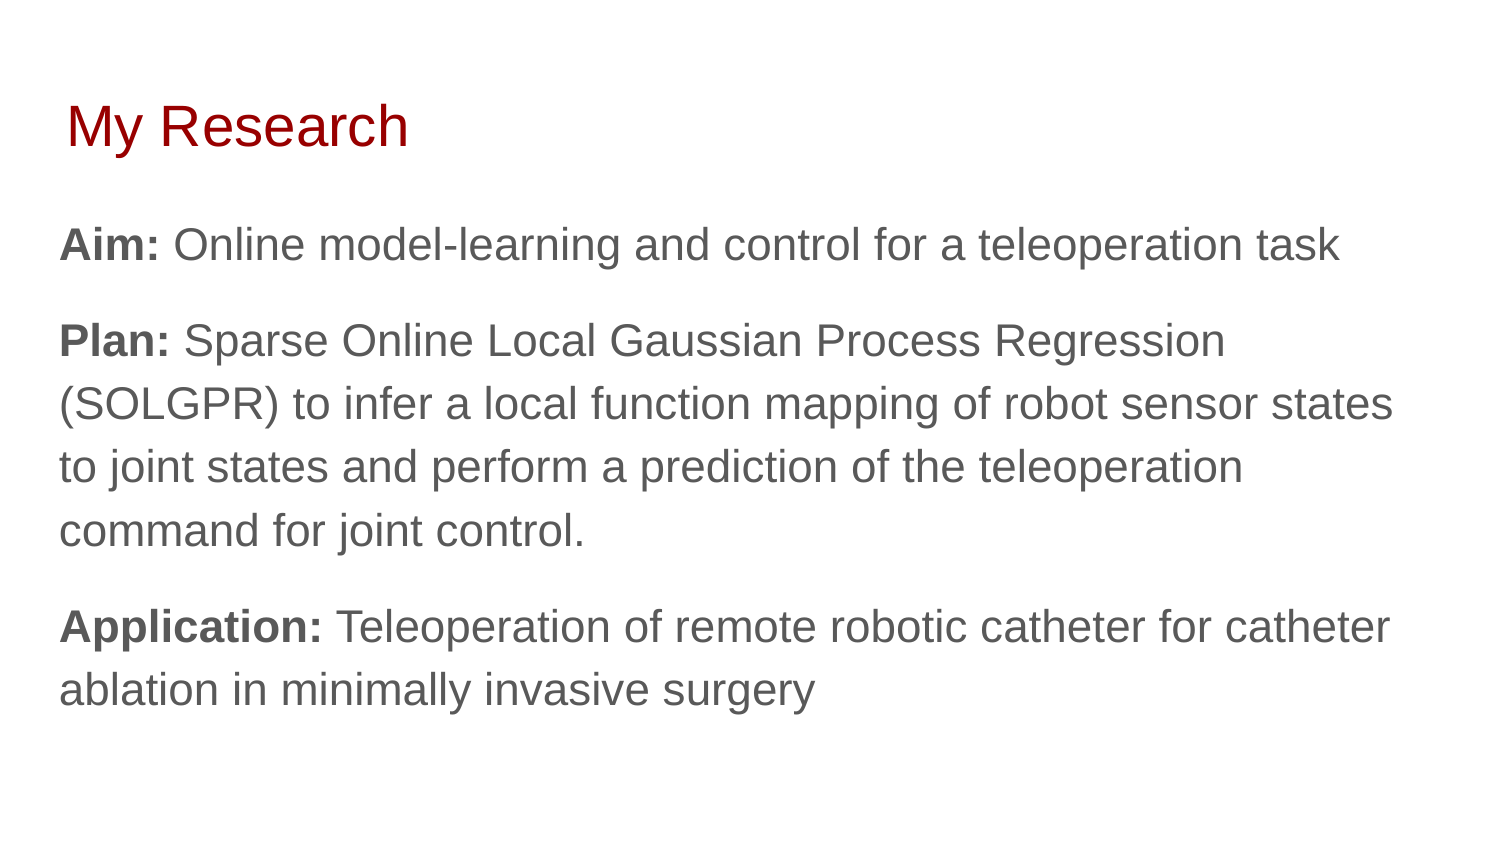

# My Research
Aim: Online model-learning and control for a teleoperation task
Plan: Sparse Online Local Gaussian Process Regression (SOLGPR) to infer a local function mapping of robot sensor states to joint states and perform a prediction of the teleoperation command for joint control.
Application: Teleoperation of remote robotic catheter for catheter ablation in minimally invasive surgery